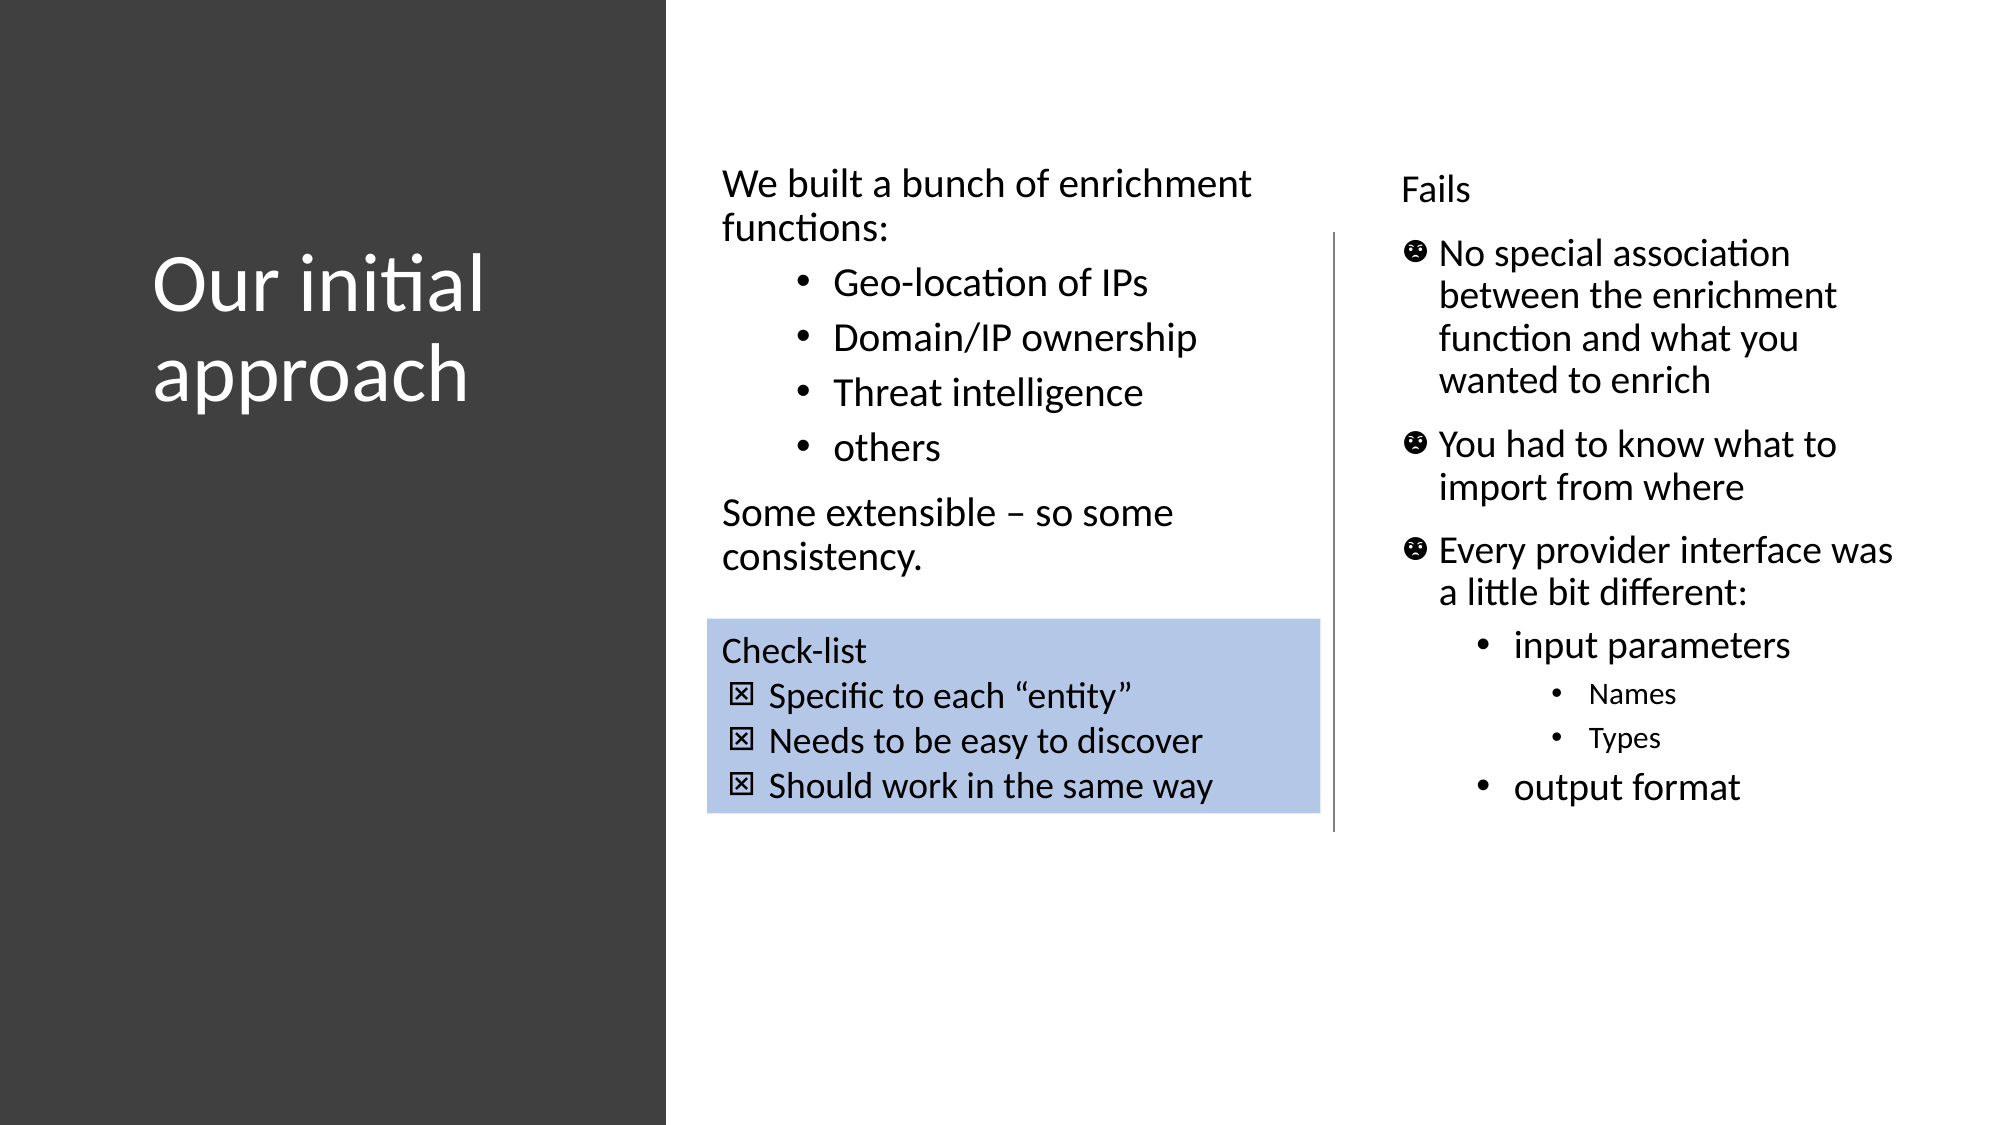

We built a bunch of enrichment functions:
Geo-location of IPs
Domain/IP ownership
Threat intelligence
others
Some extensible – so some consistency.

Fails
No special association between the enrichment function and what you wanted to enrich
You had to know what to import from where
Every provider interface was a little bit different:
input parameters
Names
Types
output format

# Our initial approach
Check-list
Specific to each “entity”
Needs to be easy to discover
Should work in the same way